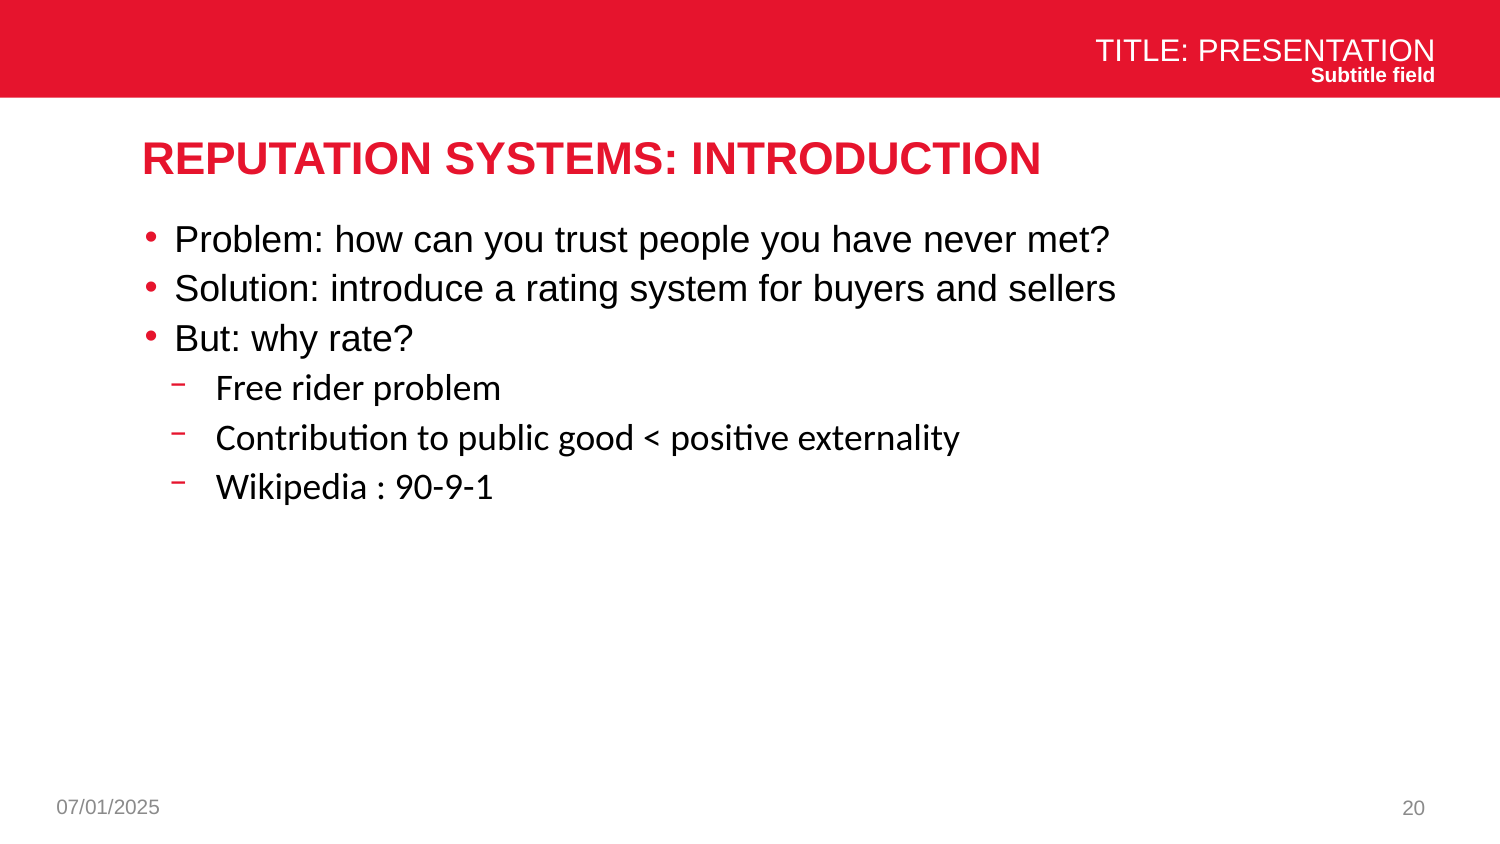

Title: Presentation
Subtitle field
# Reputation systems: introduction
Problem: how can you trust people you have never met?
Solution: introduce a rating system for buyers and sellers
But: why rate?
Free rider problem
Contribution to public good < positive externality
Wikipedia : 90-9-1
07/01/2025
20